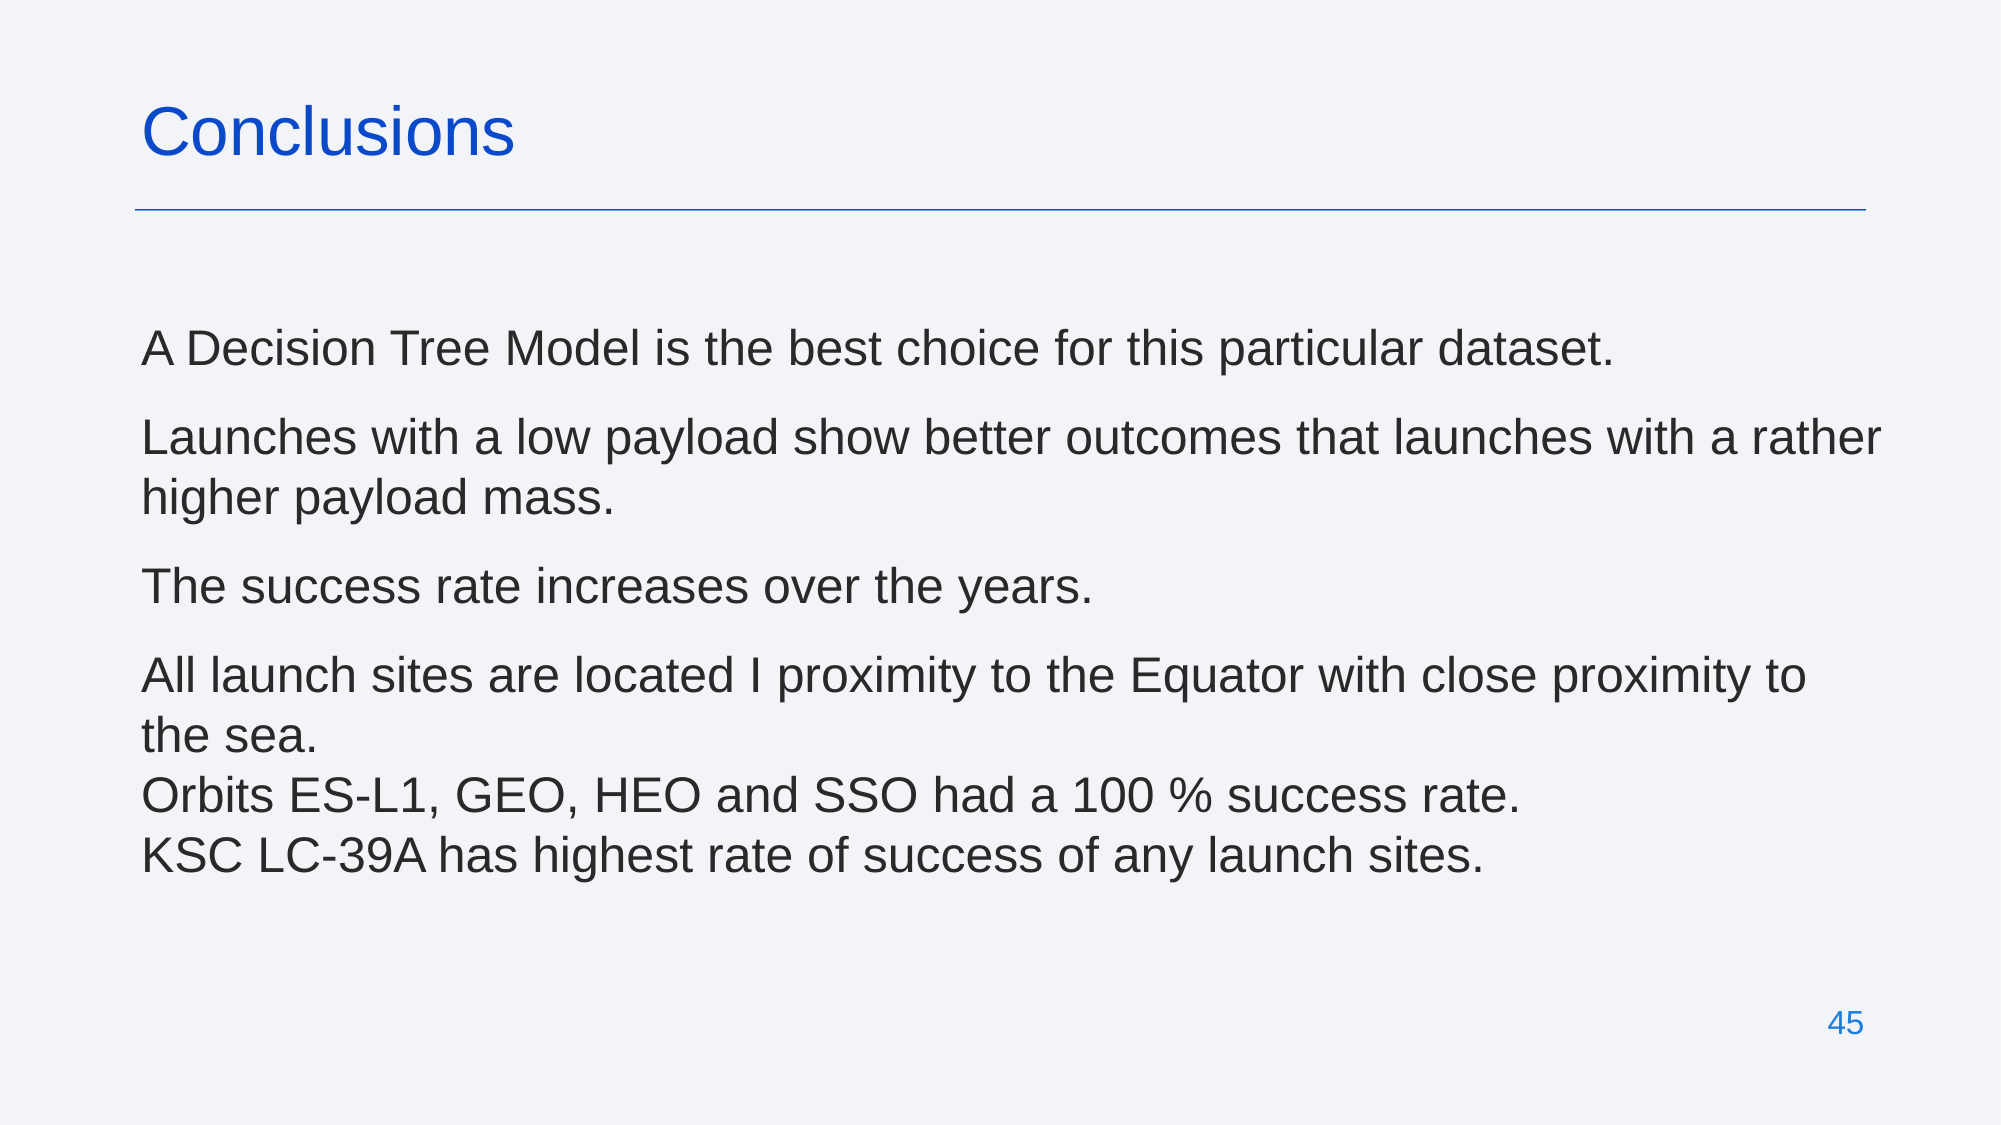

Conclusions
A Decision Tree Model is the best choice for this particular dataset.
Launches with a low payload show better outcomes that launches with a rather higher payload mass.
The success rate increases over the years.
All launch sites are located I proximity to the Equator with close proximity to the sea.
Orbits ES-L1, GEO, HEO and SSO had a 100 % success rate.
KSC LC-39A has highest rate of success of any launch sites.

45